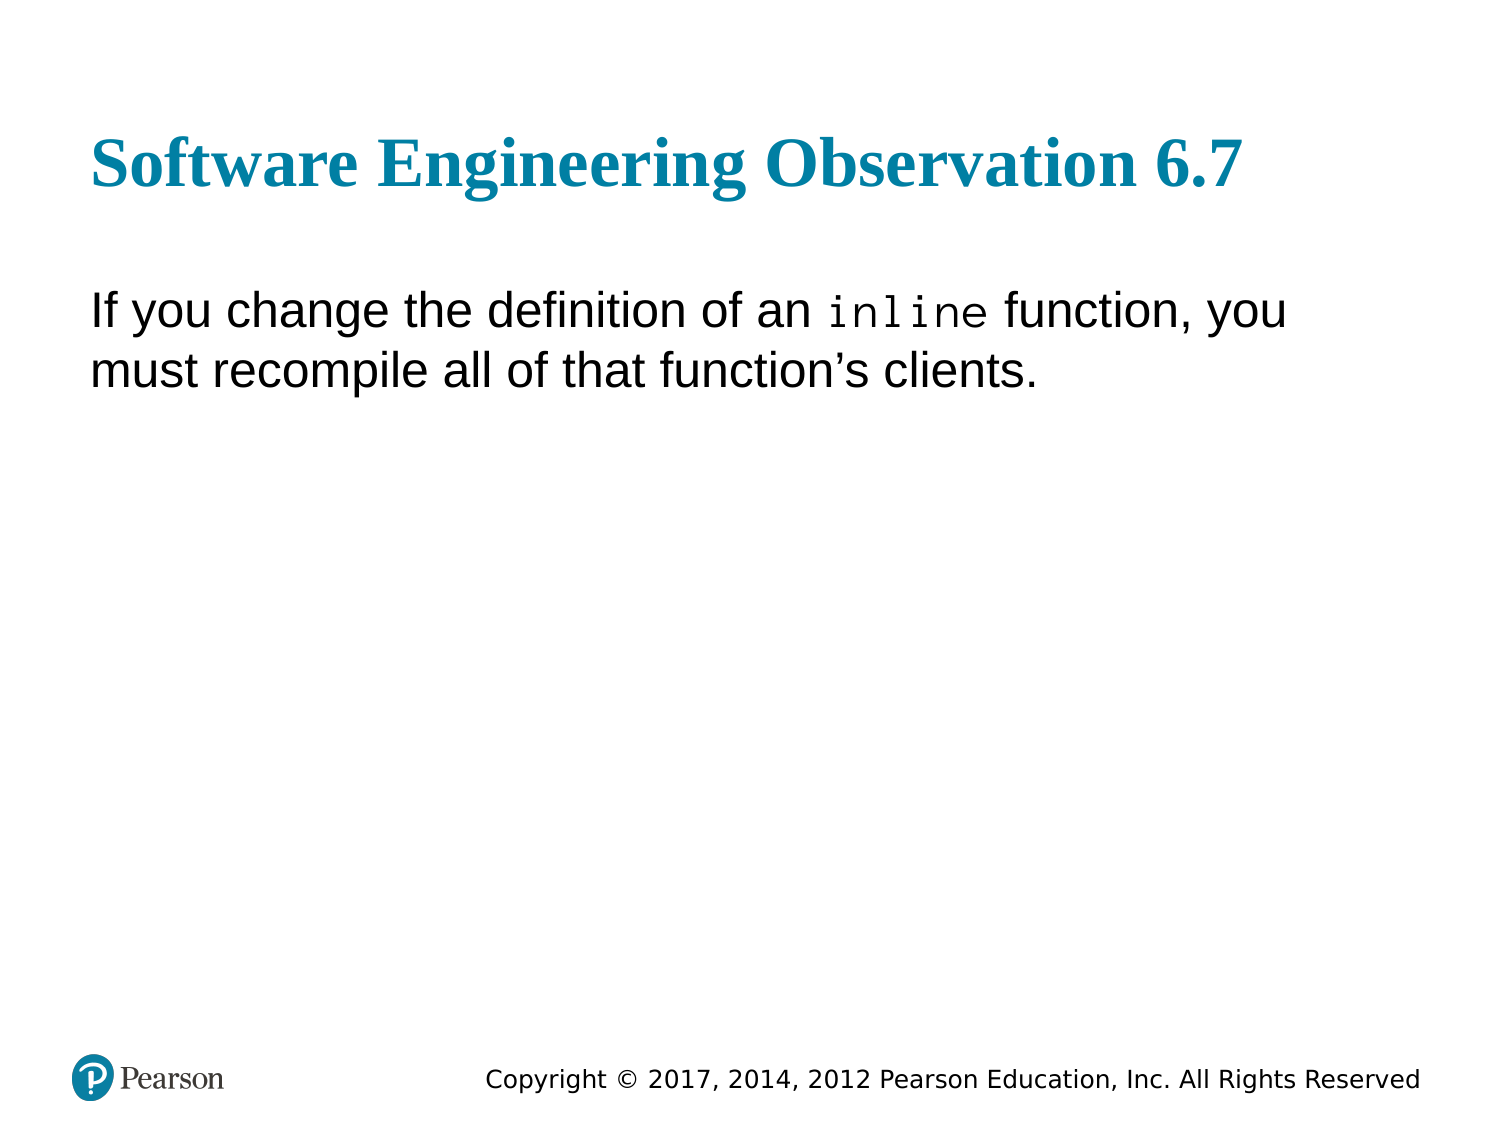

# Software Engineering Observation 6.7
If you change the definition of an inline function, you must recompile all of that function’s clients.